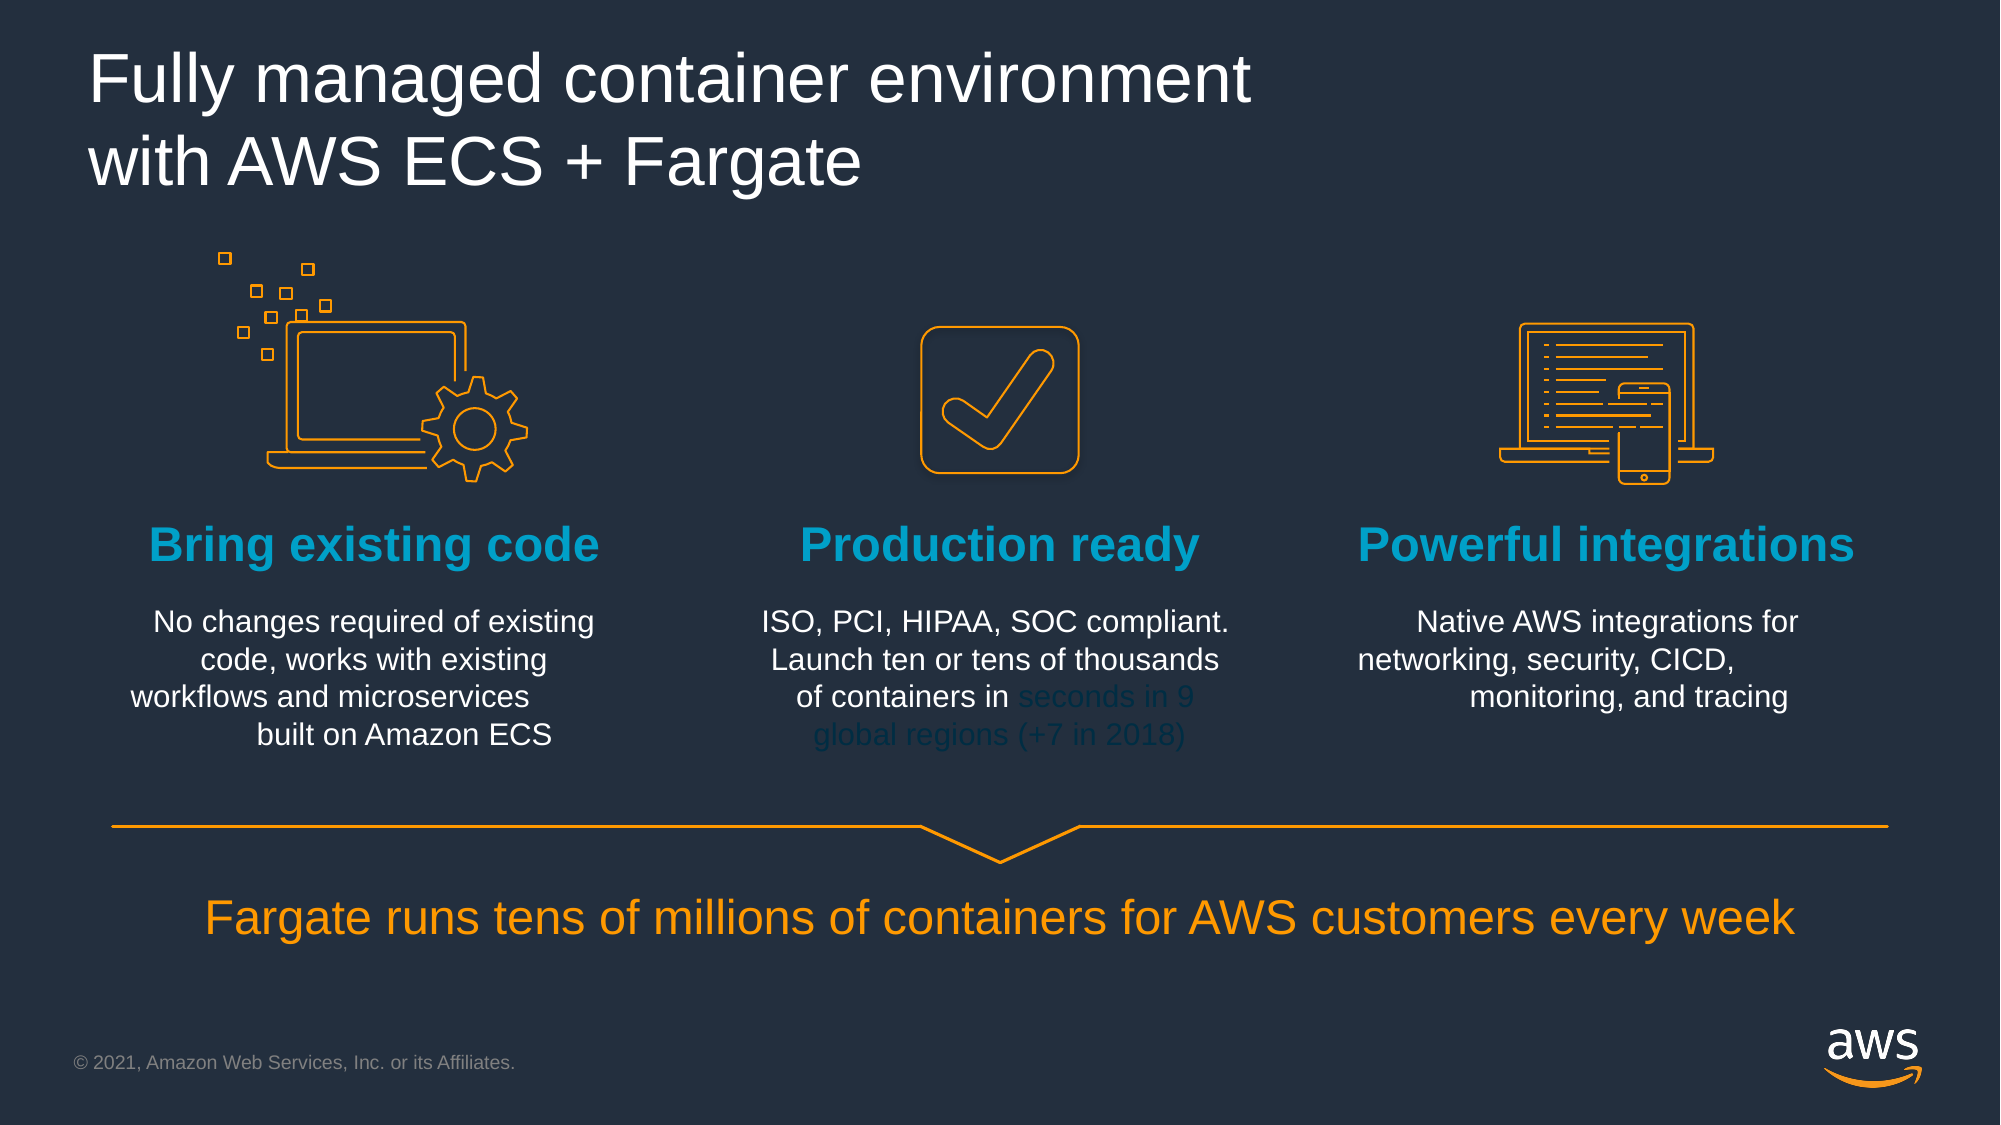

# Fully managed container environment with AWS ECS + Fargate

Bring existing code
Production ready
Powerful integrations
ISO, PCI, HIPAA, SOC compliant.
Launch ten or tens of thousands
of containers in seconds in 9
global regions (+7 in 2018)
Native AWS integrations for networking, security, CICD,                    monitoring, and tracing
No changes required of existing code, works with existing workflows and microservices                  built on Amazon ECS
Fargate runs tens of millions of containers for AWS customers every week